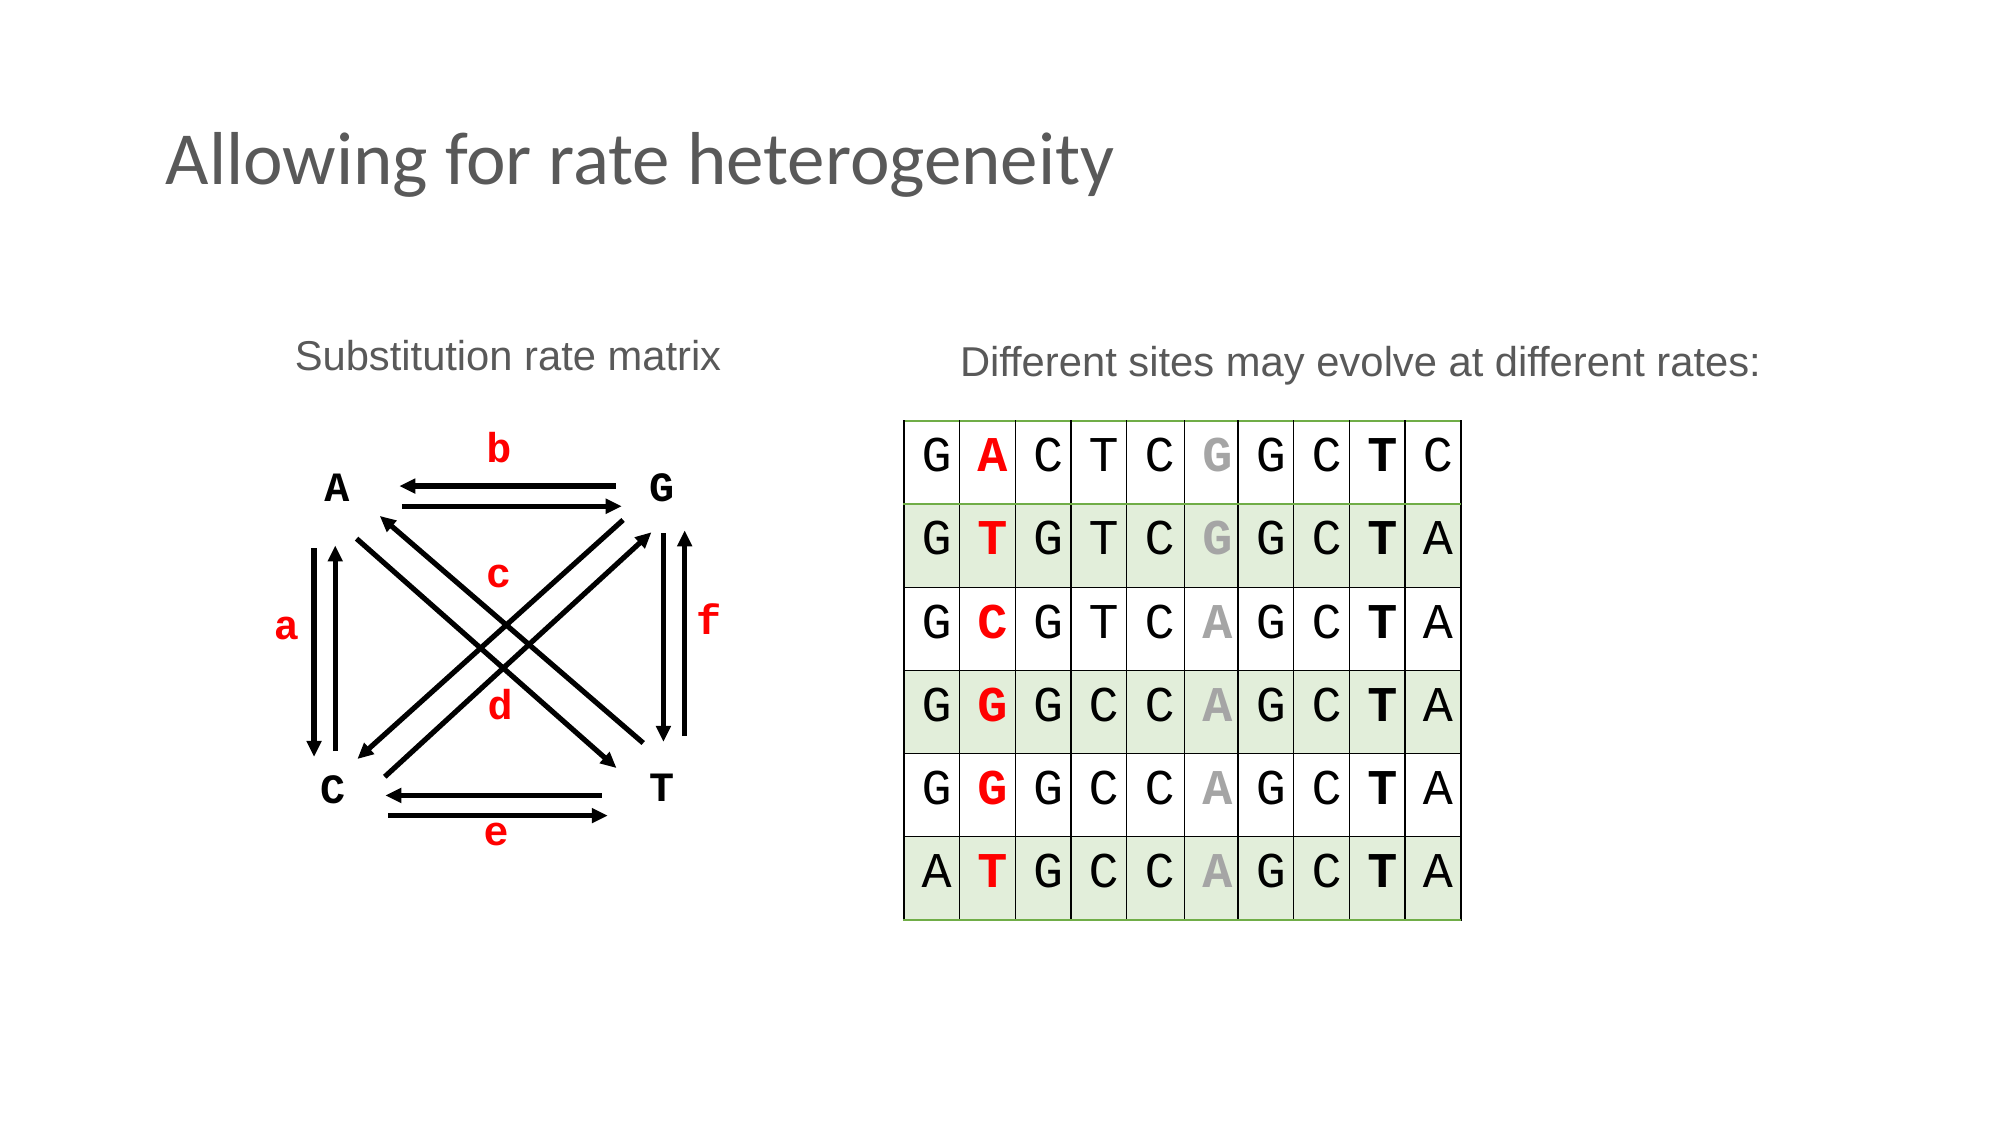

# Allowing for rate heterogeneity
Substitution rate matrix
Different sites may evolve at different rates:
b
A
G
c
f
a
d
T
C
e
| G | A | C | T | C | G | G | C | T | C |
| --- | --- | --- | --- | --- | --- | --- | --- | --- | --- |
| G | T | G | T | C | G | G | C | T | A |
| G | C | G | T | C | A | G | C | T | A |
| G | G | G | C | C | A | G | C | T | A |
| G | G | G | C | C | A | G | C | T | A |
| A | T | G | C | C | A | G | C | T | A |